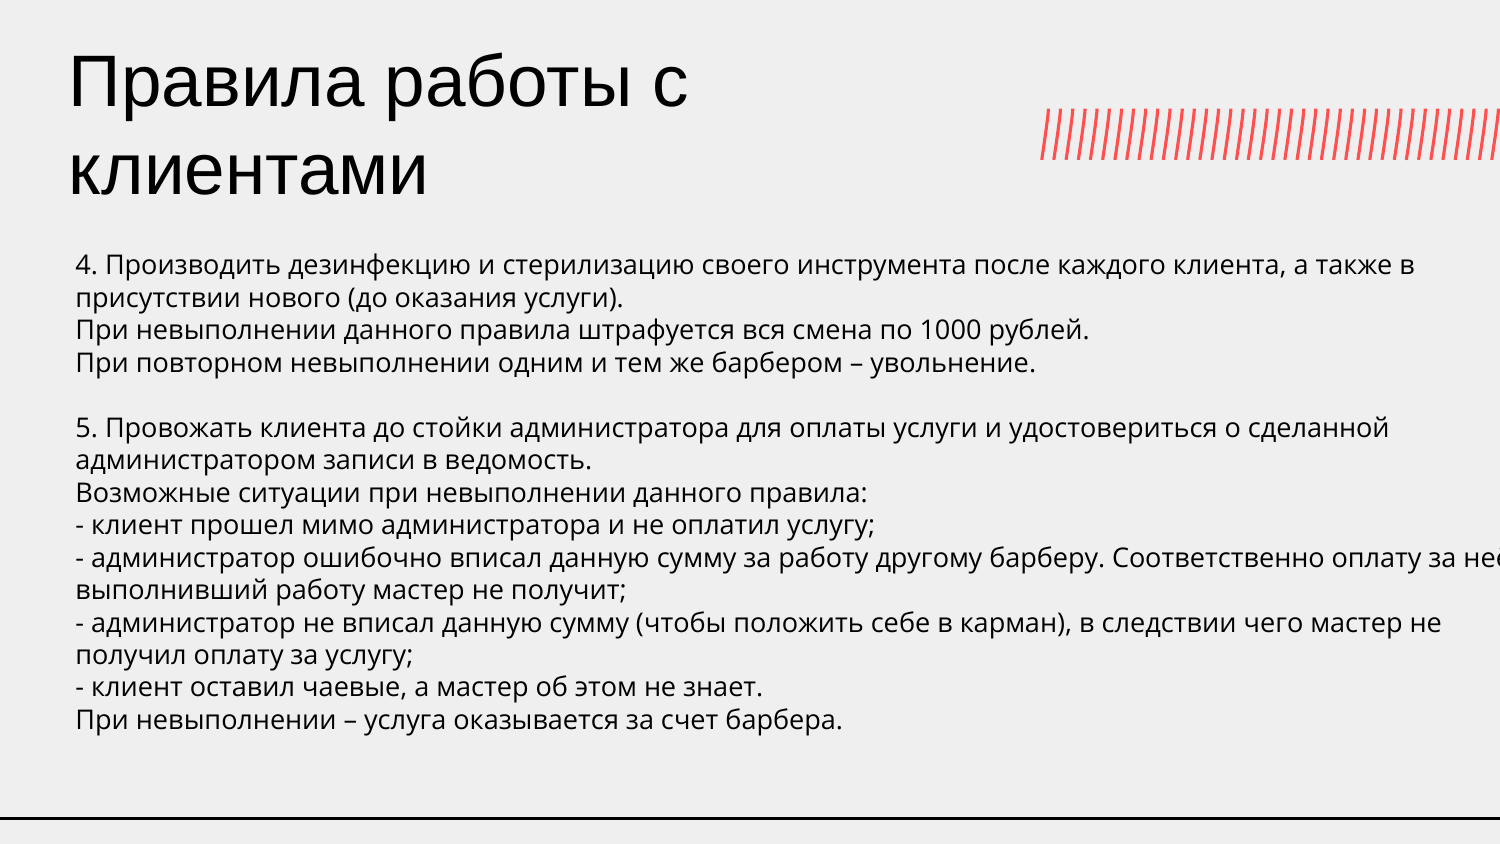

# Правила работы с клиентами
4. Производить дезинфекцию и стерилизацию своего инструмента после каждого клиента, а также в присутствии нового (до оказания услуги).
При невыполнении данного правила штрафуется вся смена по 1000 рублей.
При повторном невыполнении одним и тем же барбером – увольнение.

5. Провожать клиента до стойки администратора для оплаты услуги и удостовериться о сделанной администратором записи в ведомость.
Возможные ситуации при невыполнении данного правила:
- клиент прошел мимо администратора и не оплатил услугу;
- администратор ошибочно вписал данную сумму за работу другому барберу. Соответственно оплату за неё выполнивший работу мастер не получит;
- администратор не вписал данную сумму (чтобы положить себе в карман), в следствии чего мастер не получил оплату за услугу;
- клиент оставил чаевые, а мастер об этом не знает.
При невыполнении – услуга оказывается за счет барбера.